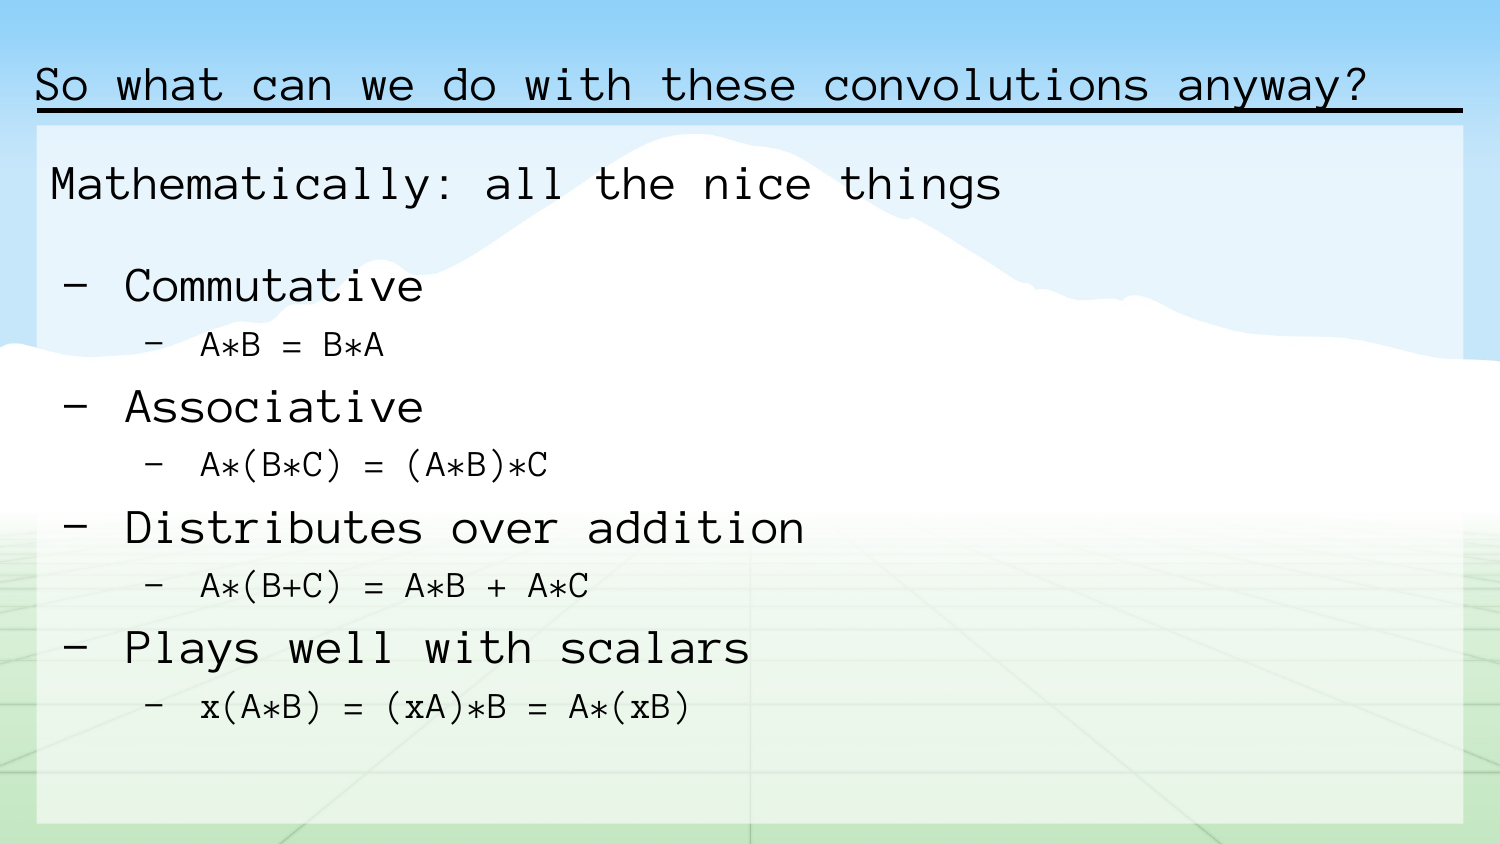

# So what can we do with these convolutions anyway?
Mathematically: all the nice things
Commutative
A*B = B*A
Associative
A*(B*C) = (A*B)*C
Distributes over addition
A*(B+C) = A*B + A*C
Plays well with scalars
x(A*B) = (xA)*B = A*(xB)